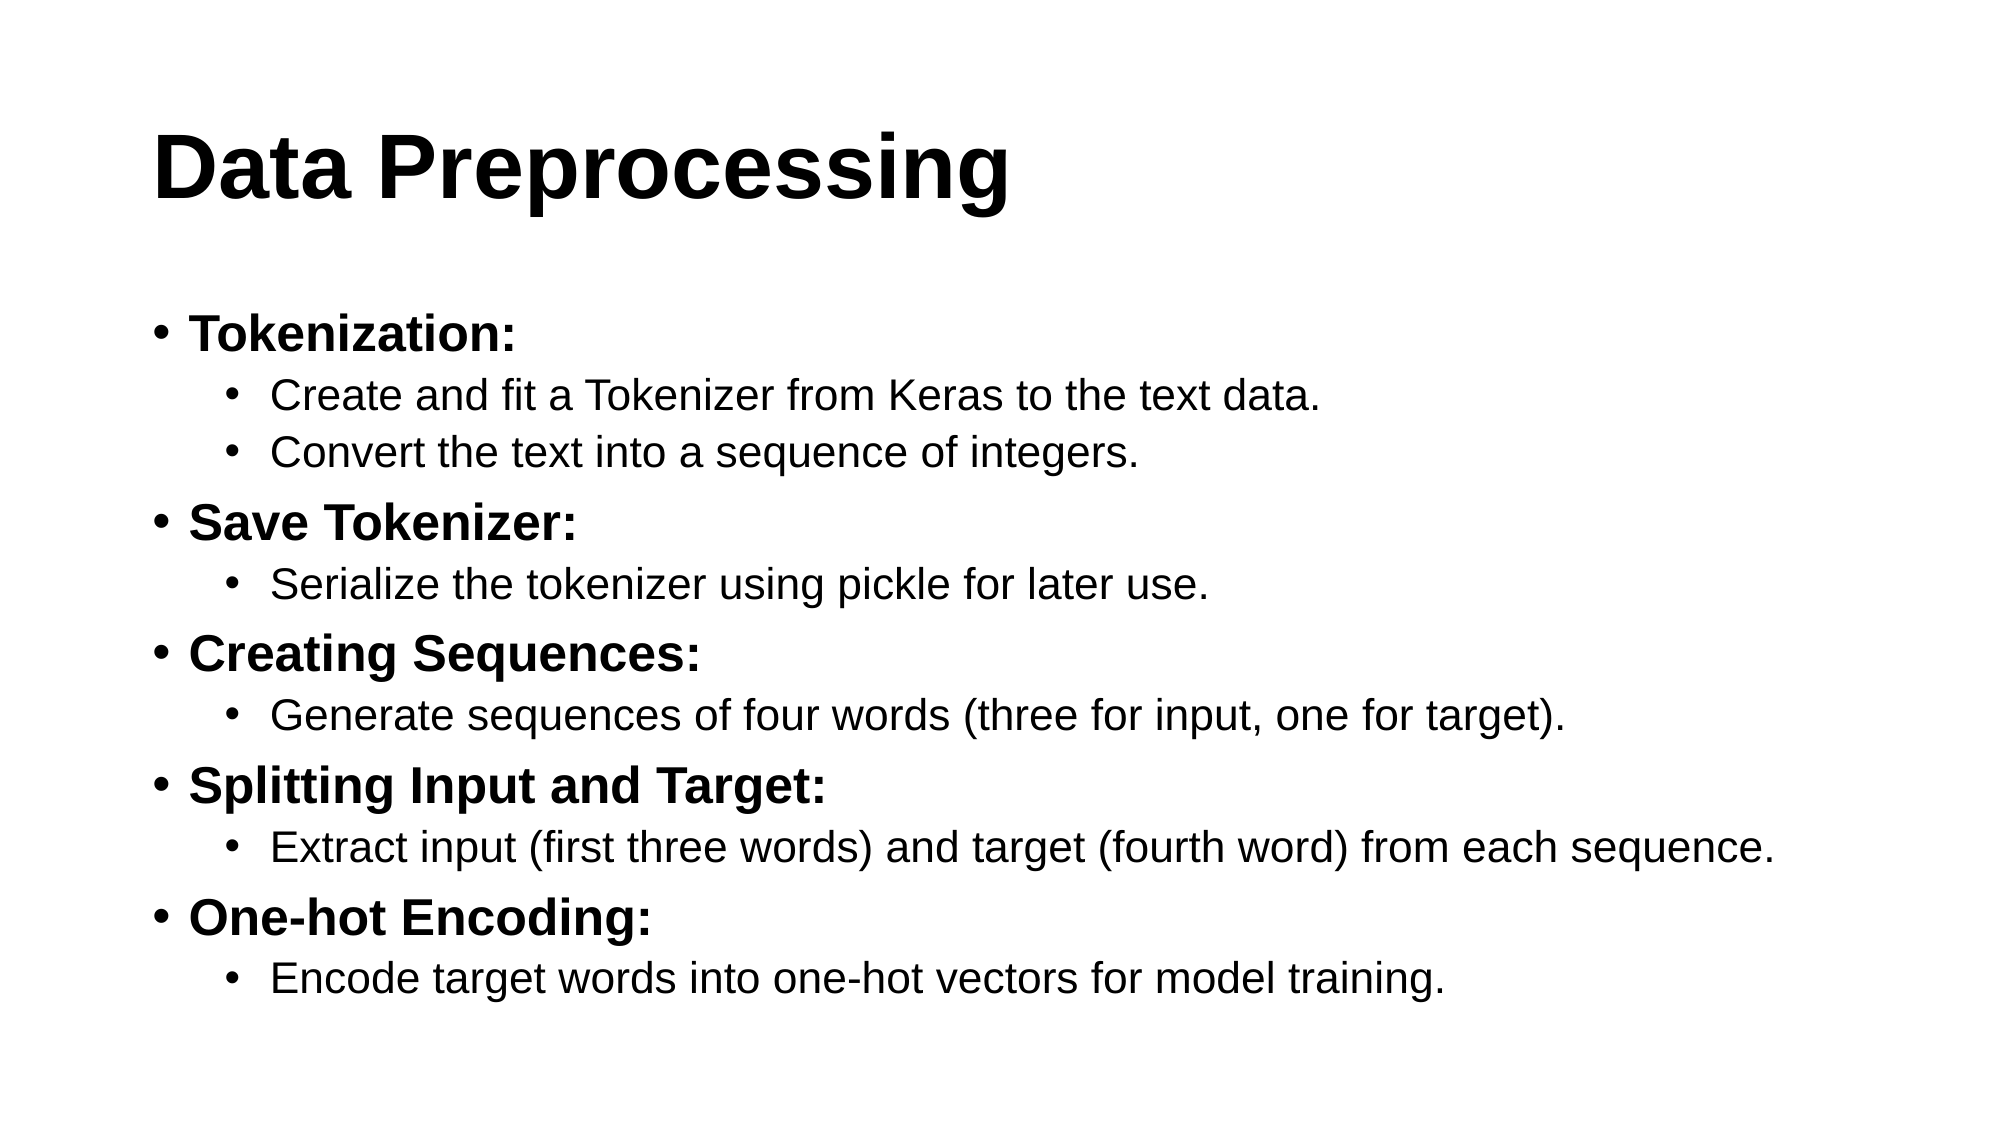

# Data Preprocessing
Tokenization:
Create and fit a Tokenizer from Keras to the text data.
Convert the text into a sequence of integers.
Save Tokenizer:
Serialize the tokenizer using pickle for later use.
Creating Sequences:
Generate sequences of four words (three for input, one for target).
Splitting Input and Target:
Extract input (first three words) and target (fourth word) from each sequence.
One-hot Encoding:
Encode target words into one-hot vectors for model training.